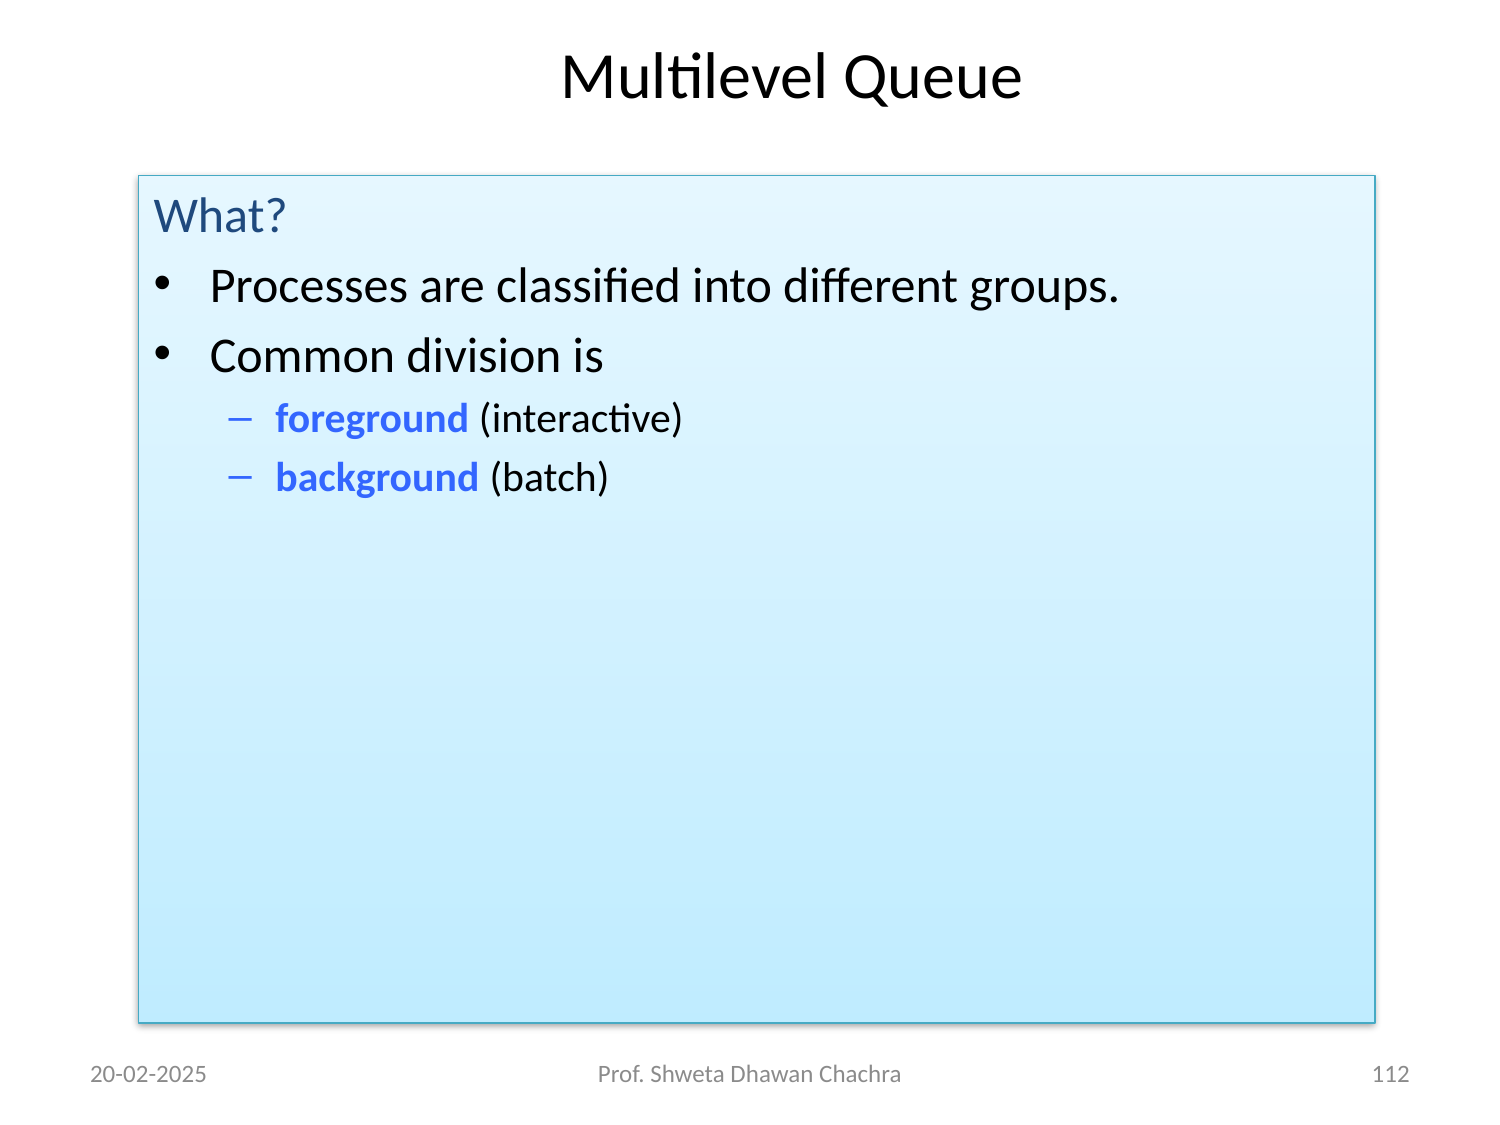

# Multilevel Queue
What?
Processes are classified into different groups.
Common division is
foreground (interactive)
background (batch)

20-02-2025
Prof. Shweta Dhawan Chachra
112